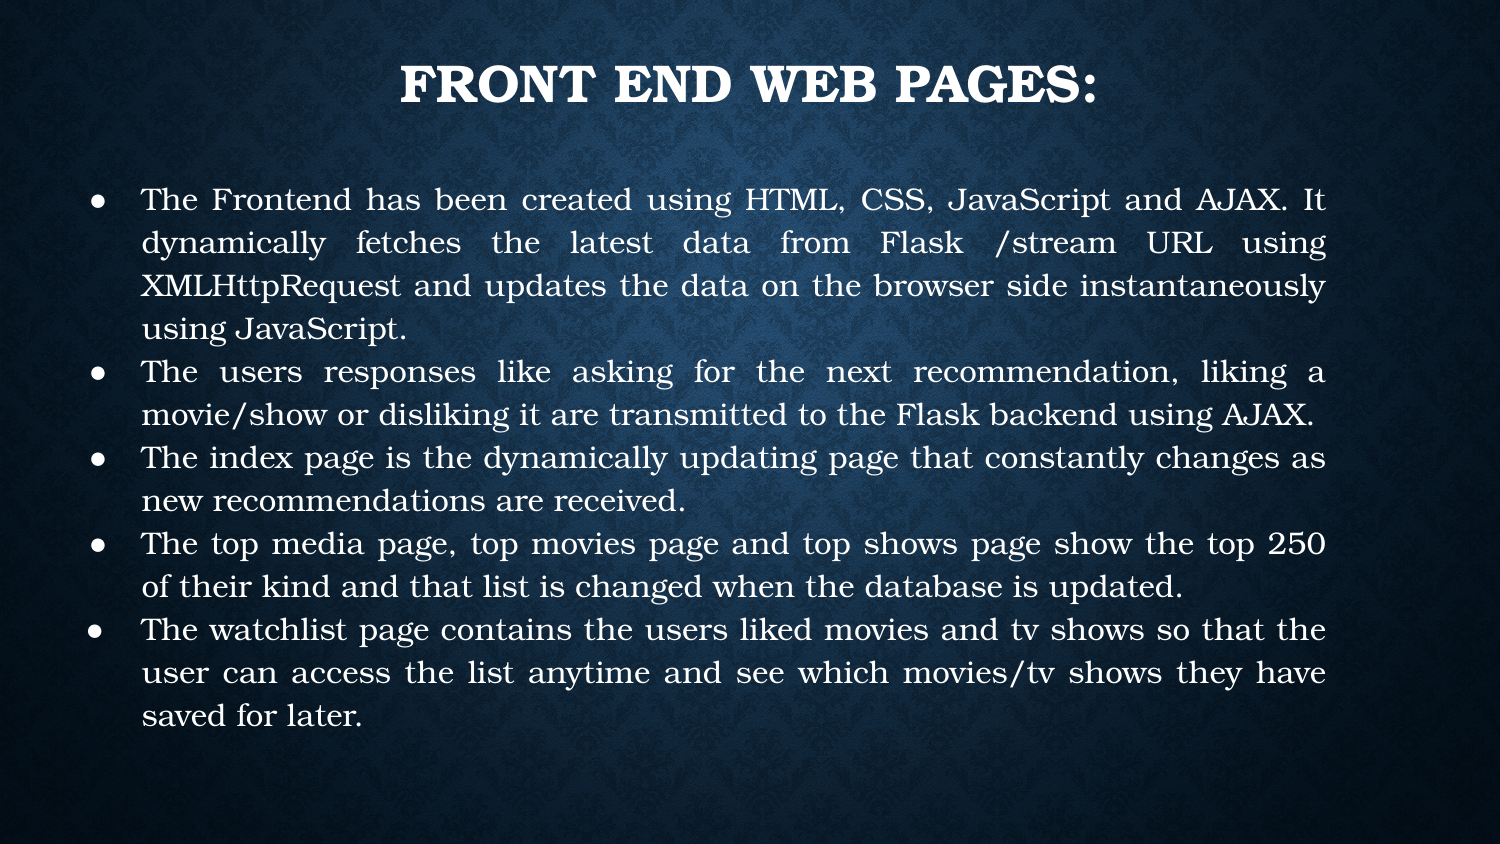

# FRONT END WEB PAGES:
The Frontend has been created using HTML, CSS, JavaScript and AJAX. It dynamically fetches the latest data from Flask /stream URL using XMLHttpRequest and updates the data on the browser side instantaneously using JavaScript.
The users responses like asking for the next recommendation, liking a movie/show or disliking it are transmitted to the Flask backend using AJAX.
The index page is the dynamically updating page that constantly changes as new recommendations are received.
The top media page, top movies page and top shows page show the top 250 of their kind and that list is changed when the database is updated.
The watchlist page contains the users liked movies and tv shows so that the user can access the list anytime and see which movies/tv shows they have saved for later.